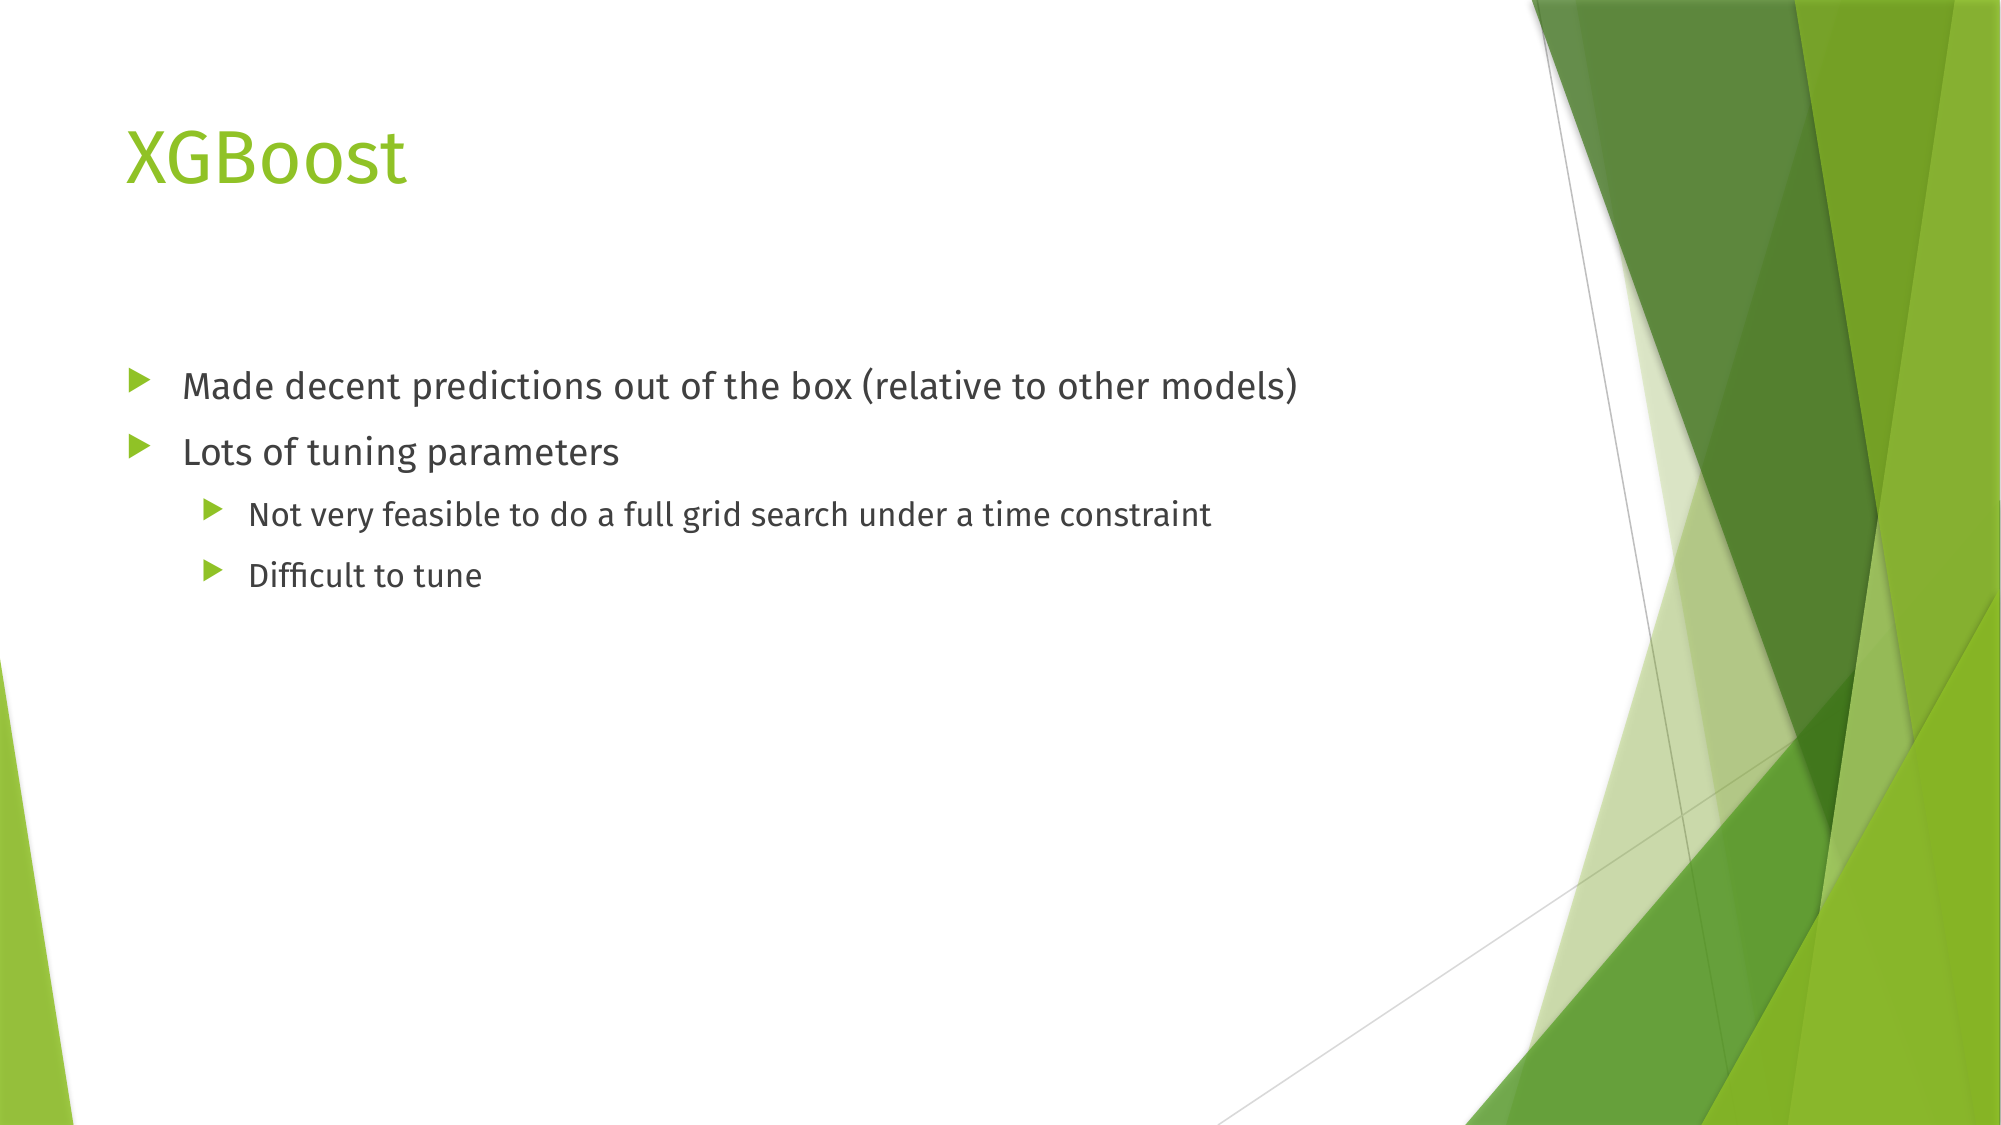

# XGBoost
Made decent predictions out of the box (relative to other models)
Lots of tuning parameters
Not very feasible to do a full grid search under a time constraint
Difficult to tune